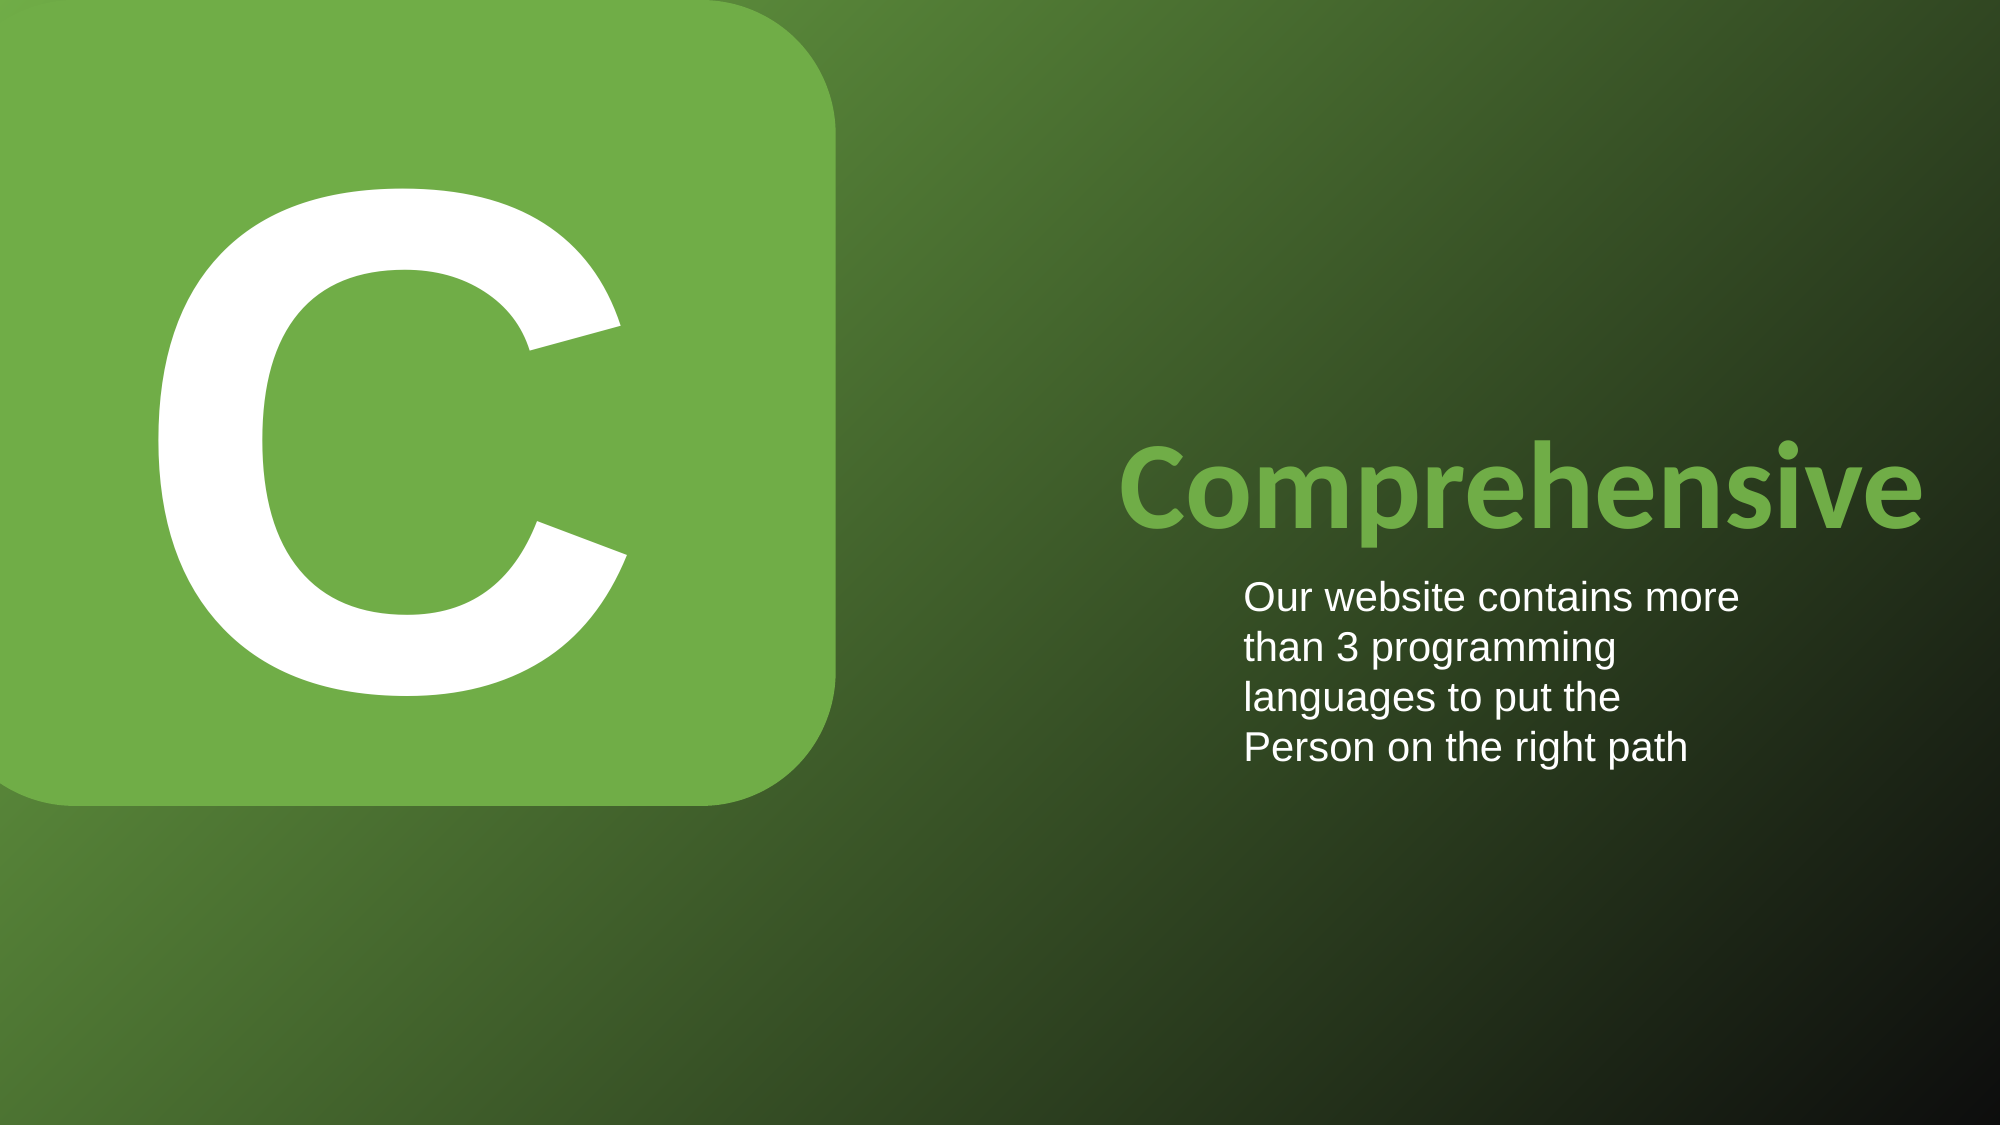

C
Comprehensive
Our website contains more than 3 programming languages to put the Person on the right path